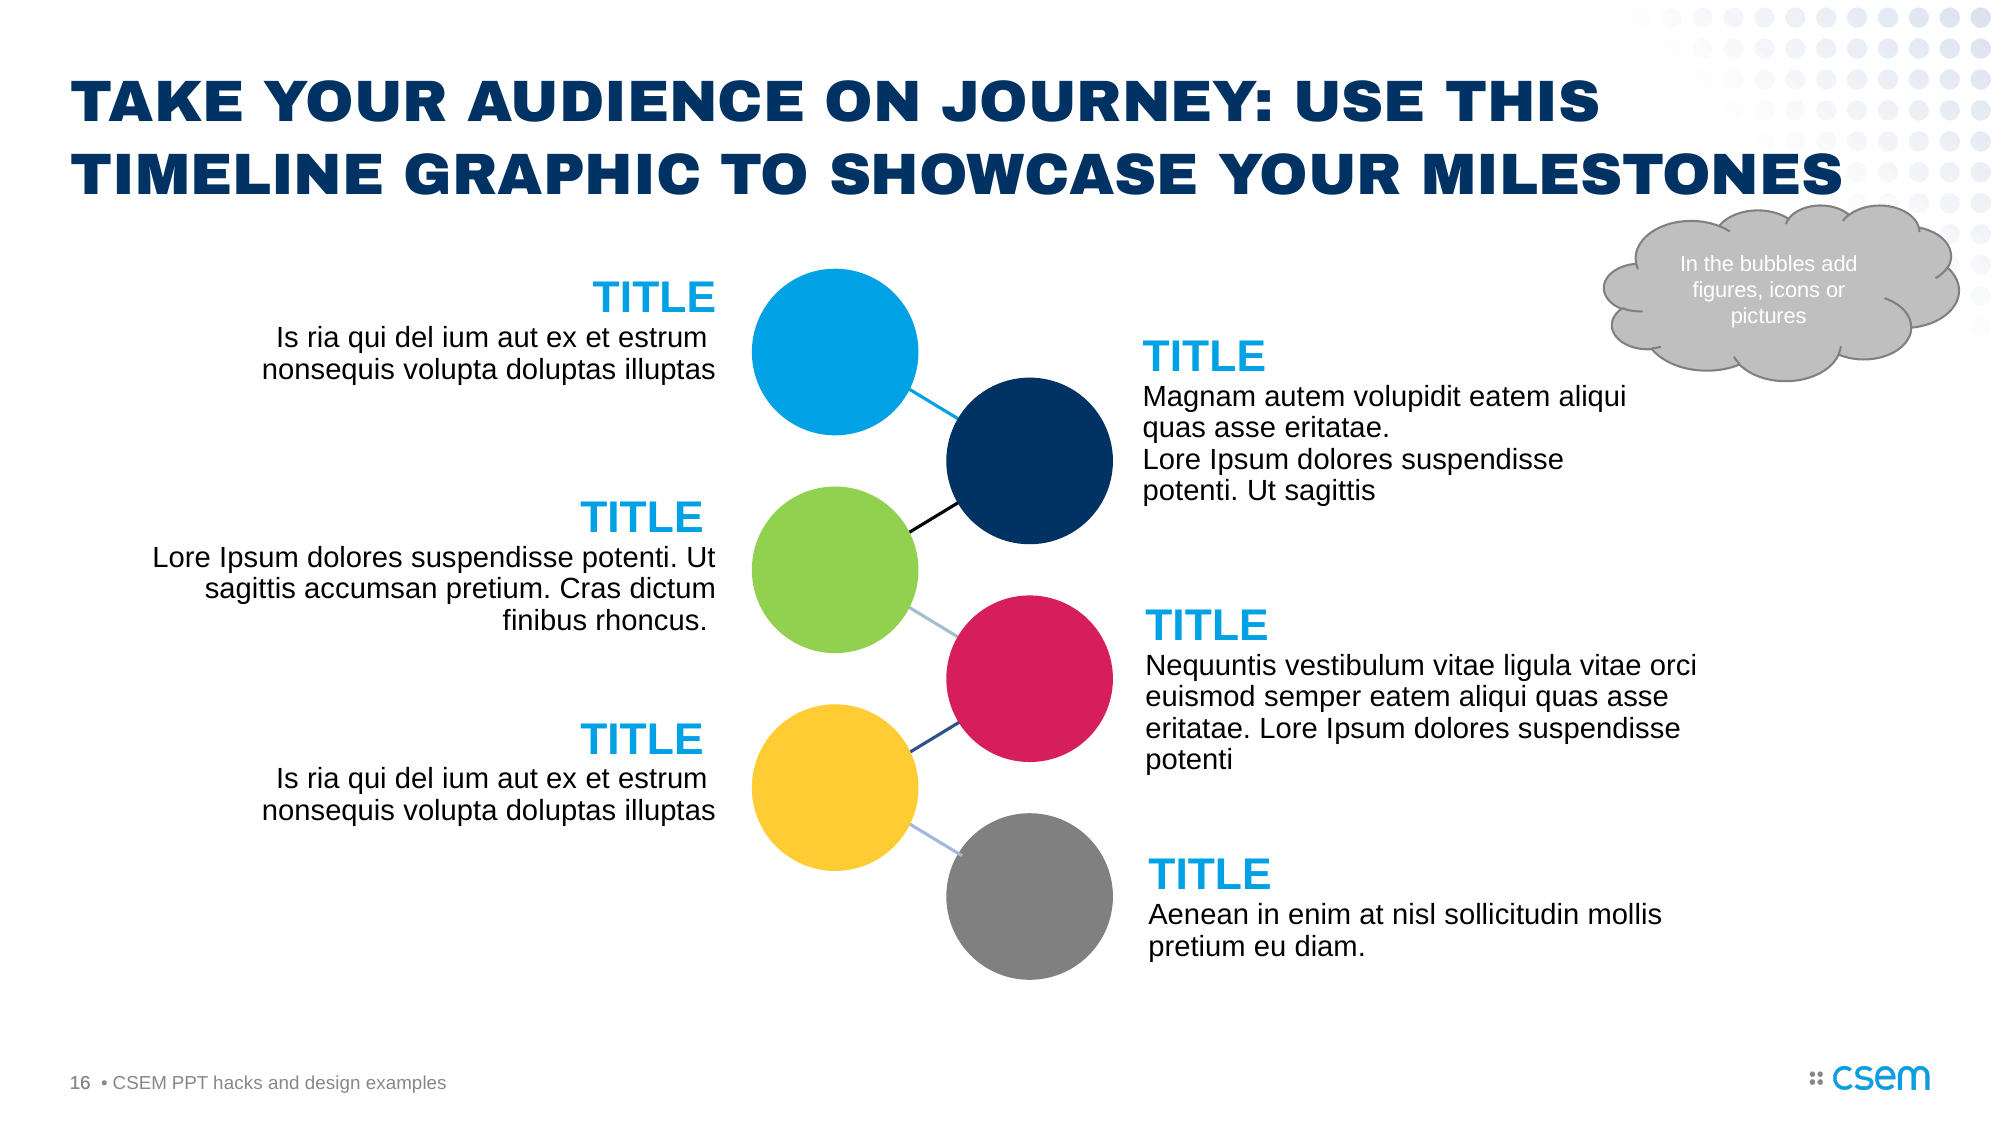

# Take your audience on journey: use this timeline graphic To showcase your milestones
In the bubbles add figures, icons or pictures

TITLE
Is ria qui del ium aut ex et estrum
nonsequis volupta doluptas illuptas
TITLE
Magnam autem volupidit eatem aliqui quas asse eritatae.
Lore Ipsum dolores suspendisse potenti. Ut sagittis

TITLE
Lore Ipsum dolores suspendisse potenti. Ut sagittis accumsan pretium. Cras dictum finibus rhoncus.

TITLE
Nequuntis vestibulum vitae ligula vitae orci euismod semper eatem aliqui quas asse eritatae. Lore Ipsum dolores suspendisse potenti

TITLE
Is ria qui del ium aut ex et estrum
nonsequis volupta doluptas illuptas

TITLE
Aenean in enim at nisl sollicitudin mollis pretium eu diam.
16